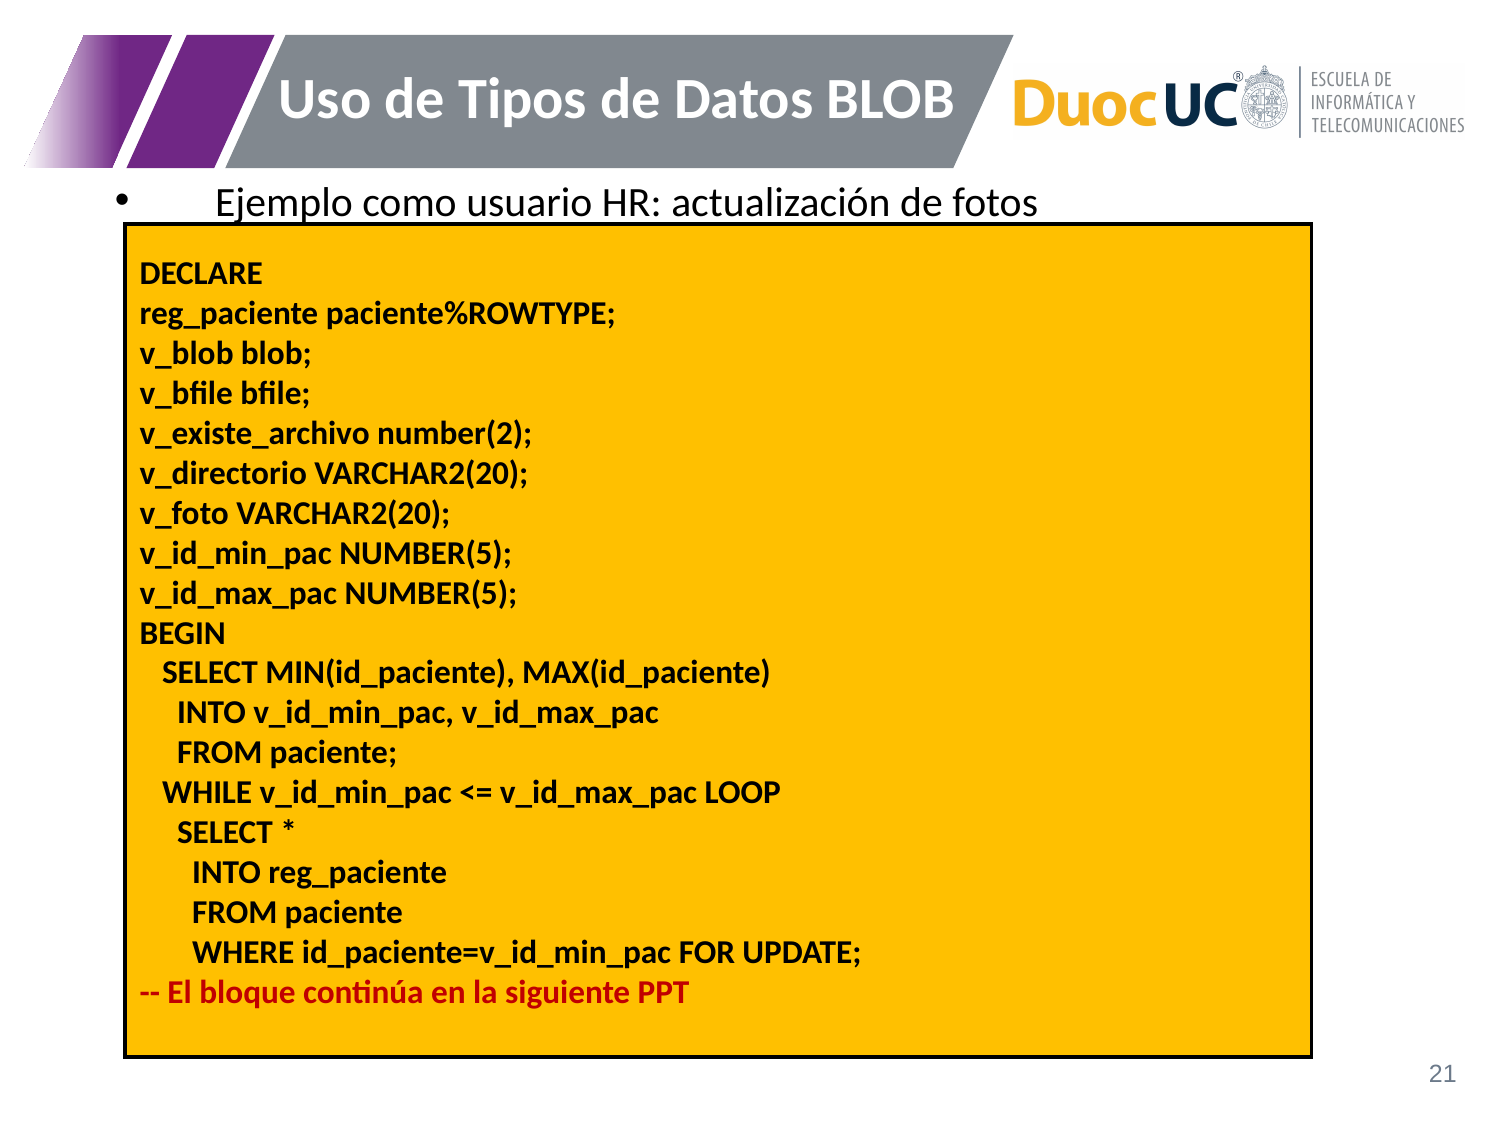

# Uso de Tipos de Datos BLOB
Ejemplo como usuario HR: actualización de fotos

DECLARE
reg_paciente paciente%ROWTYPE;
v_blob blob;
v_bfile bfile;
v_existe_archivo number(2);
v_directorio VARCHAR2(20);
v_foto VARCHAR2(20);
v_id_min_pac NUMBER(5);
v_id_max_pac NUMBER(5);
BEGIN
   SELECT MIN(id_paciente), MAX(id_paciente)
     INTO v_id_min_pac, v_id_max_pac
     FROM paciente;
   WHILE v_id_min_pac <= v_id_max_pac LOOP
     SELECT *
       INTO reg_paciente
       FROM paciente
       WHERE id_paciente=v_id_min_pac FOR UPDATE;
-- El bloque continúa en la siguiente PPT